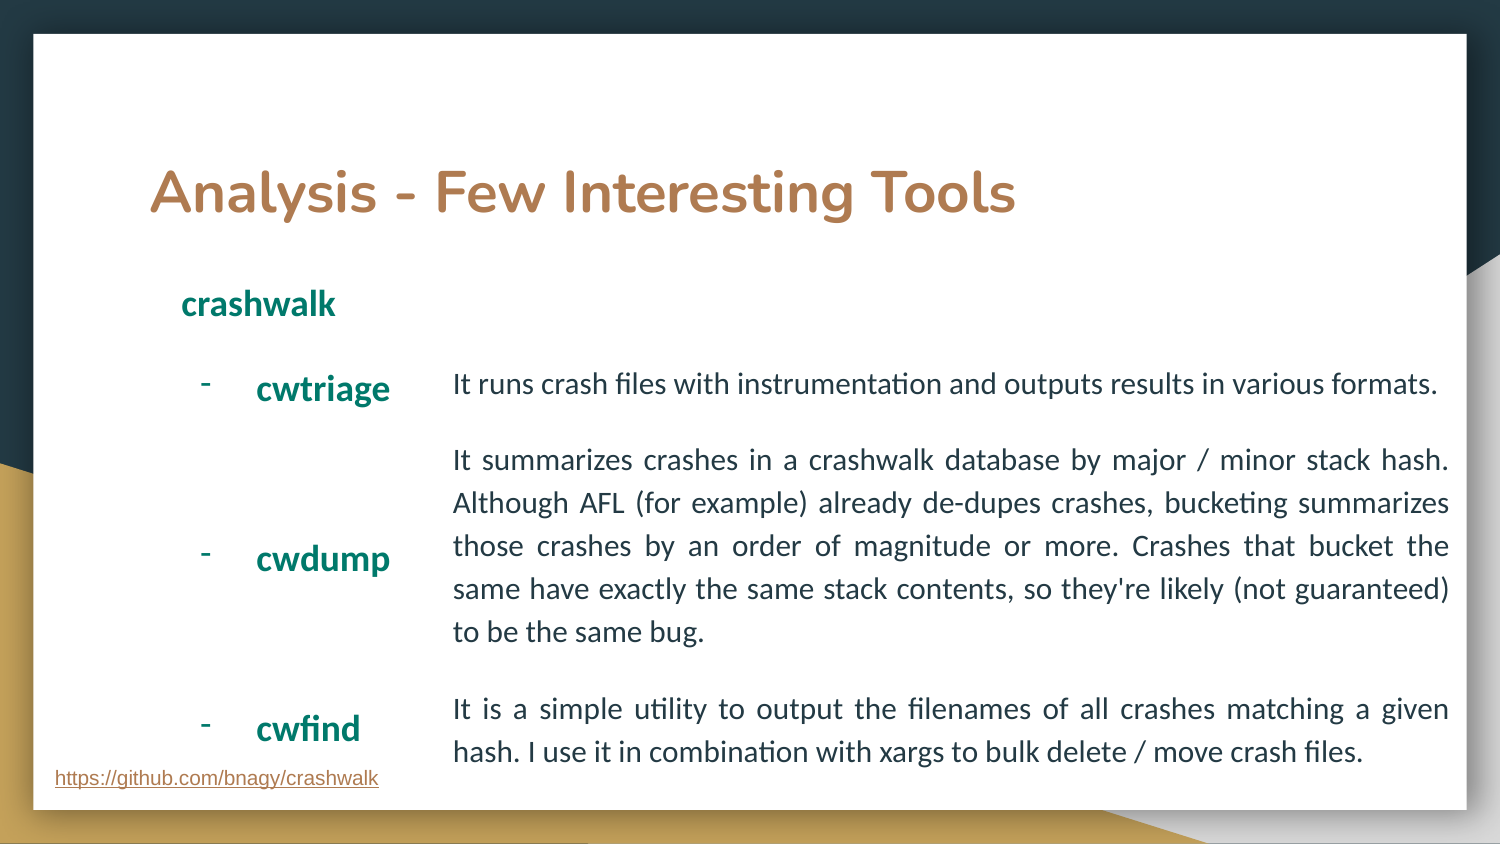

# Analysis - Few Interesting Tools
crashwalk
cwtriage

cwdump

cwfind

It runs crash files with instrumentation and outputs results in various formats.
It summarizes crashes in a crashwalk database by major / minor stack hash. Although AFL (for example) already de-dupes crashes, bucketing summarizes those crashes by an order of magnitude or more. Crashes that bucket the same have exactly the same stack contents, so they're likely (not guaranteed) to be the same bug.
It is a simple utility to output the filenames of all crashes matching a given hash. I use it in combination with xargs to bulk delete / move crash files.
https://github.com/bnagy/crashwalk